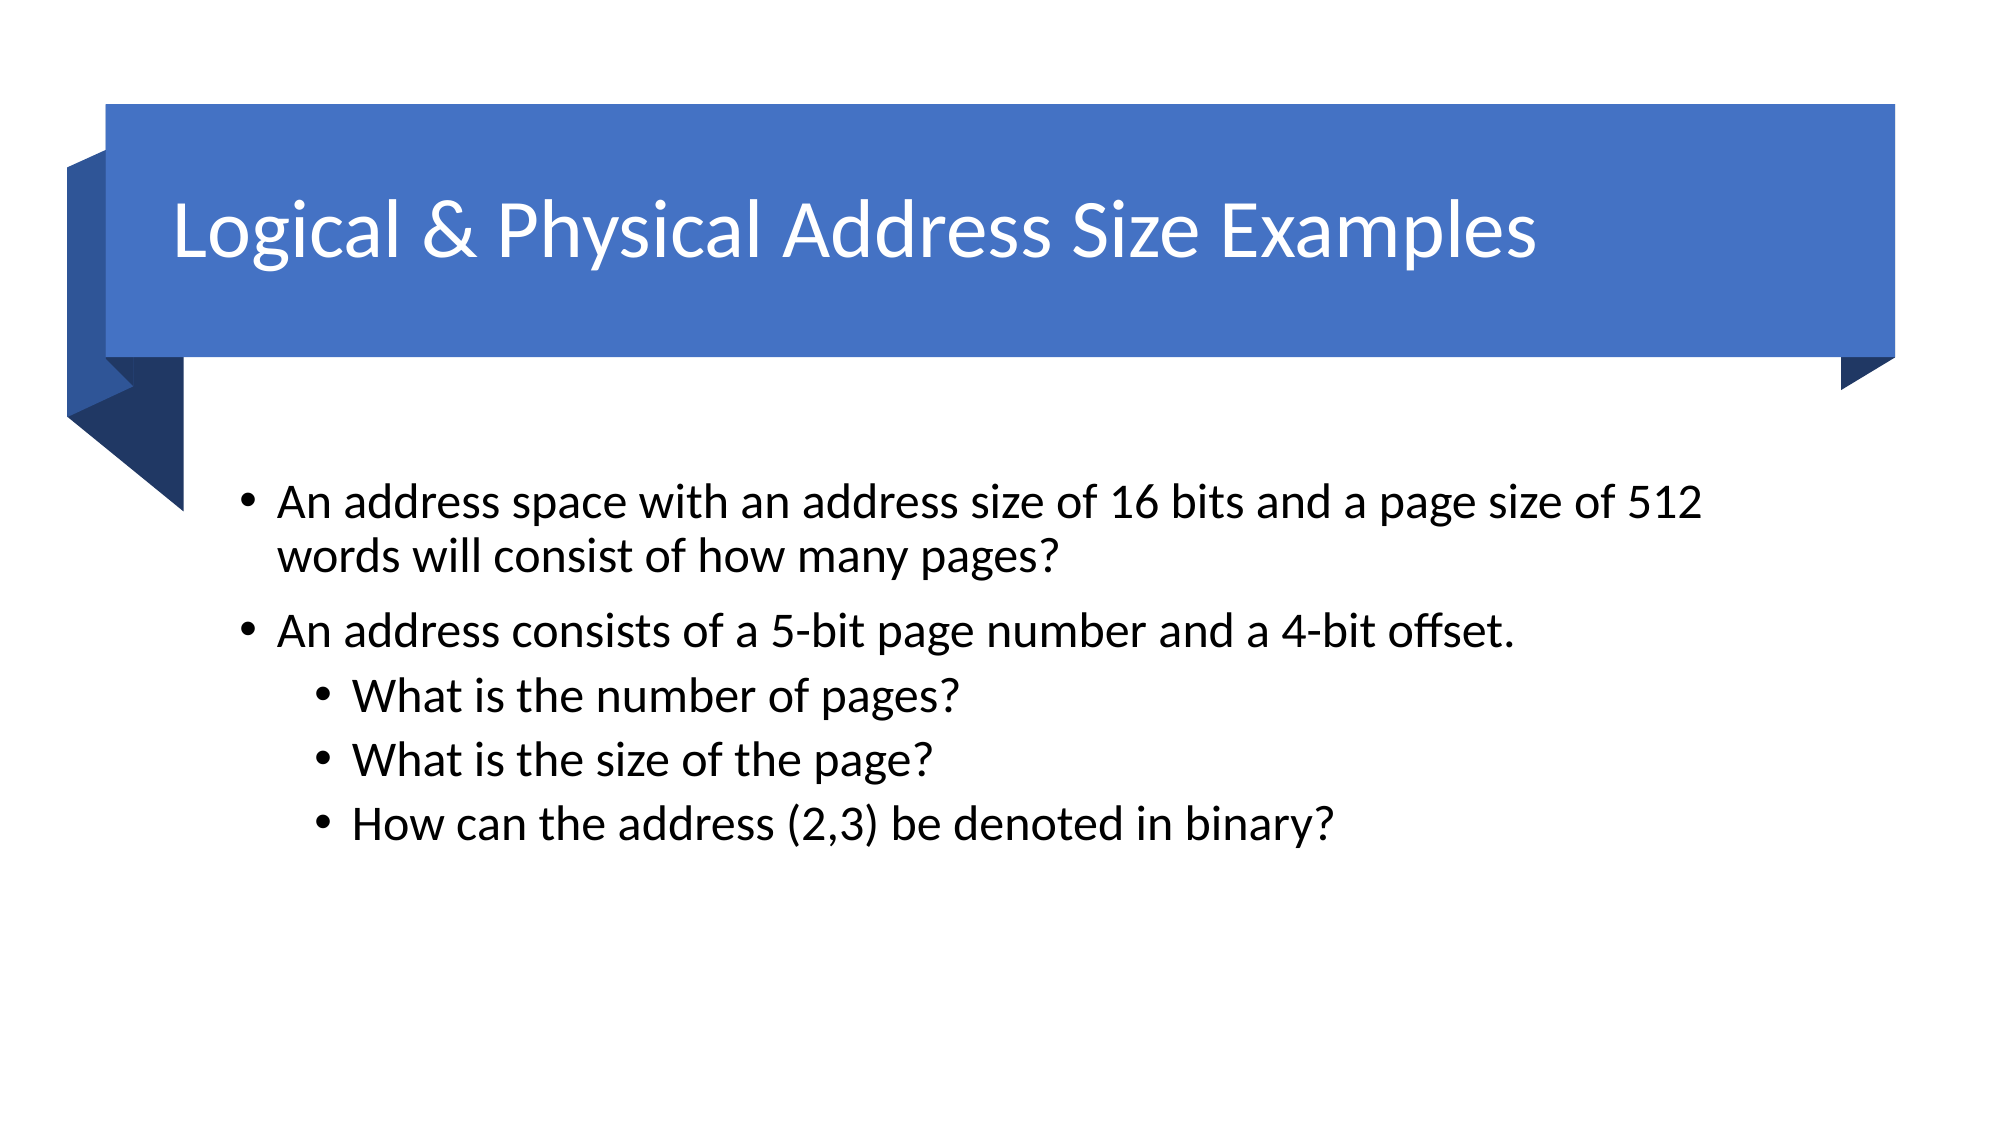

# Logical & Physical Address Size Examples

An address space with an address size of 16 bits and a page size of 512 words will consist of how many pages?
An address consists of a 5-bit page number and a 4-bit offset.
What is the number of pages?
What is the size of the page?
How can the address (2,3) be denoted in binary?